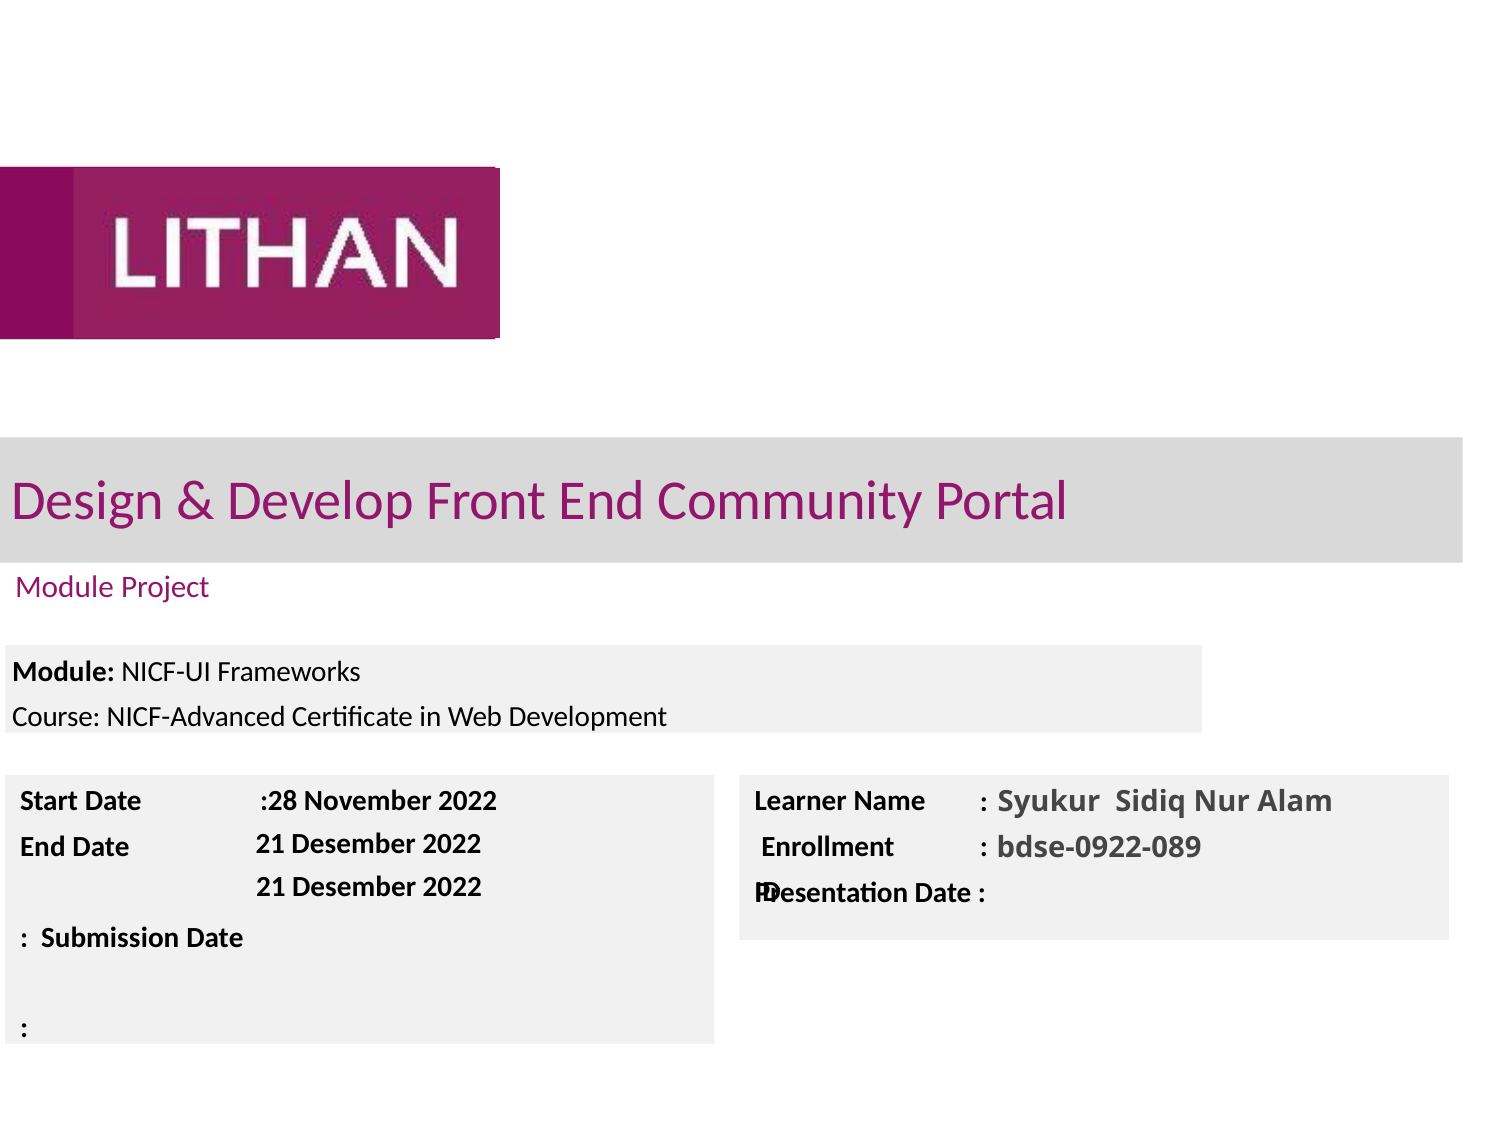

# Design & Develop Front End Community Portal
Module Project
Module: NICF-UI Frameworks
Course: NICF-Advanced Certificate in Web Development
Learner Name  Enrollment ID
:
:
Start Date	:28 November 2022
End Date	:  Submission Date	:

Syukur  Sidiq Nur Alam
21 Desember 2022
bdse-0922-089
21 Desember 2022
Presentation Date :